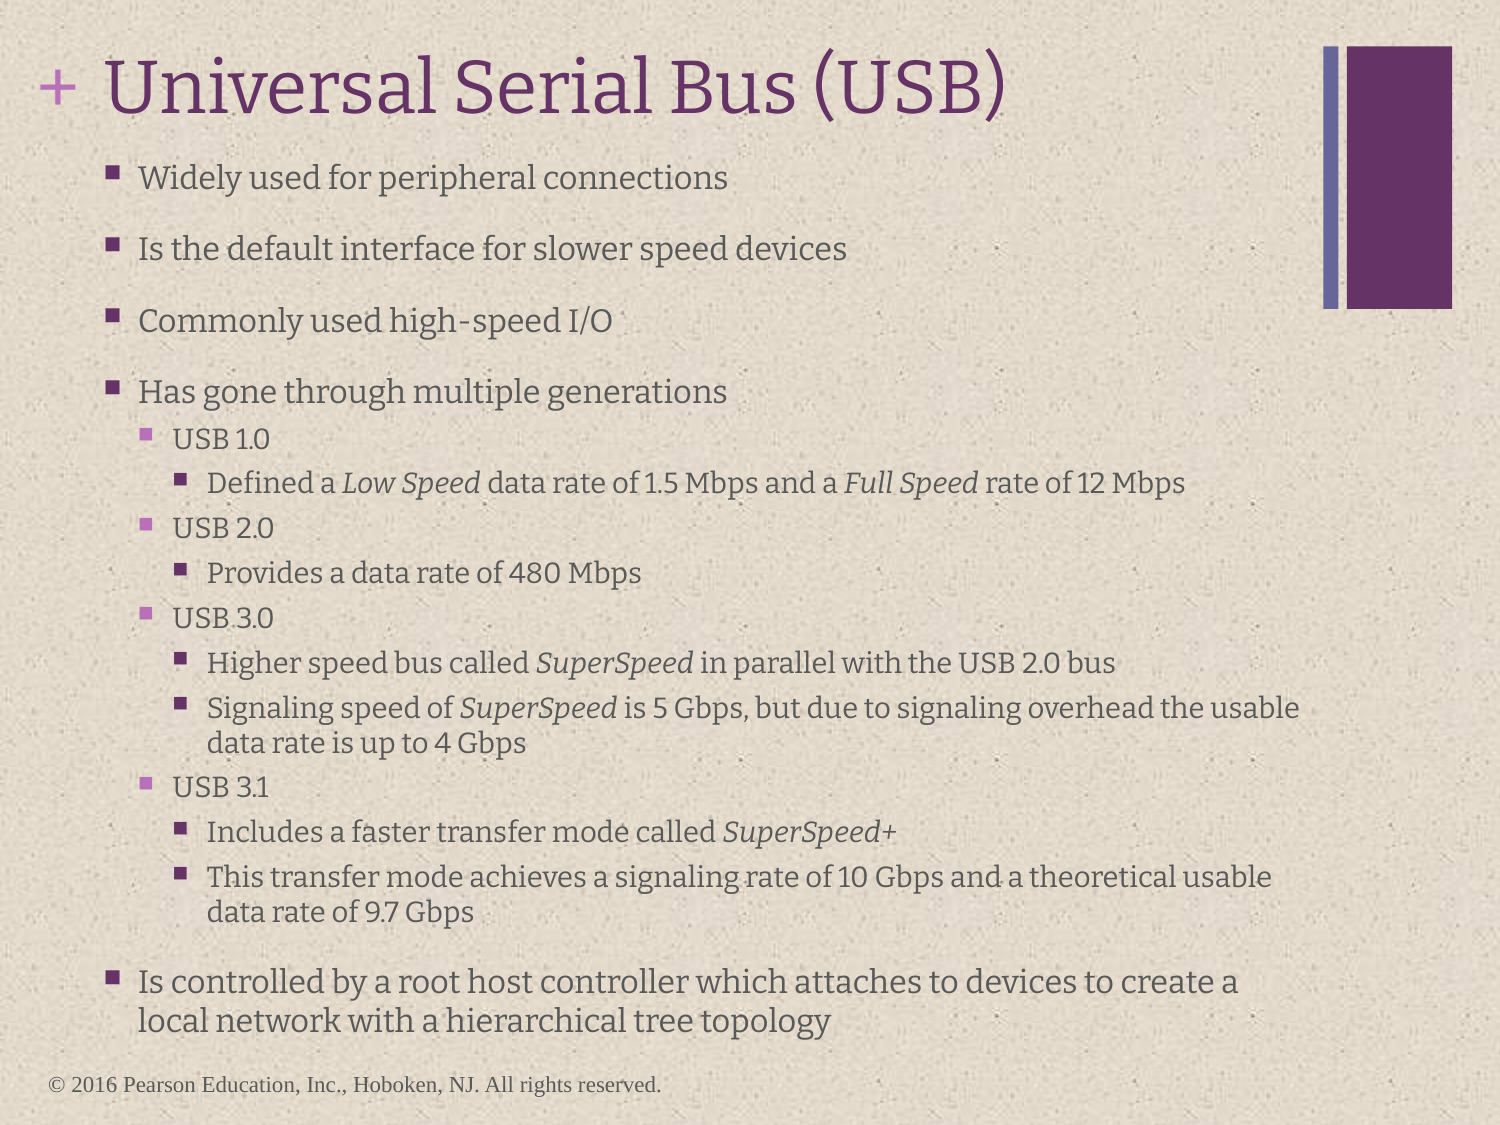

# Universal Serial Bus (USB)
Widely used for peripheral connections
Is the default interface for slower speed devices
Commonly used high-speed I/O
Has gone through multiple generations
USB 1.0
Defined a Low Speed data rate of 1.5 Mbps and a Full Speed rate of 12 Mbps
USB 2.0
Provides a data rate of 480 Mbps
USB 3.0
Higher speed bus called SuperSpeed in parallel with the USB 2.0 bus
Signaling speed of SuperSpeed is 5 Gbps, but due to signaling overhead the usable data rate is up to 4 Gbps
USB 3.1
Includes a faster transfer mode called SuperSpeed+
This transfer mode achieves a signaling rate of 10 Gbps and a theoretical usable data rate of 9.7 Gbps
Is controlled by a root host controller which attaches to devices to create a local network with a hierarchical tree topology
© 2016 Pearson Education, Inc., Hoboken, NJ. All rights reserved.